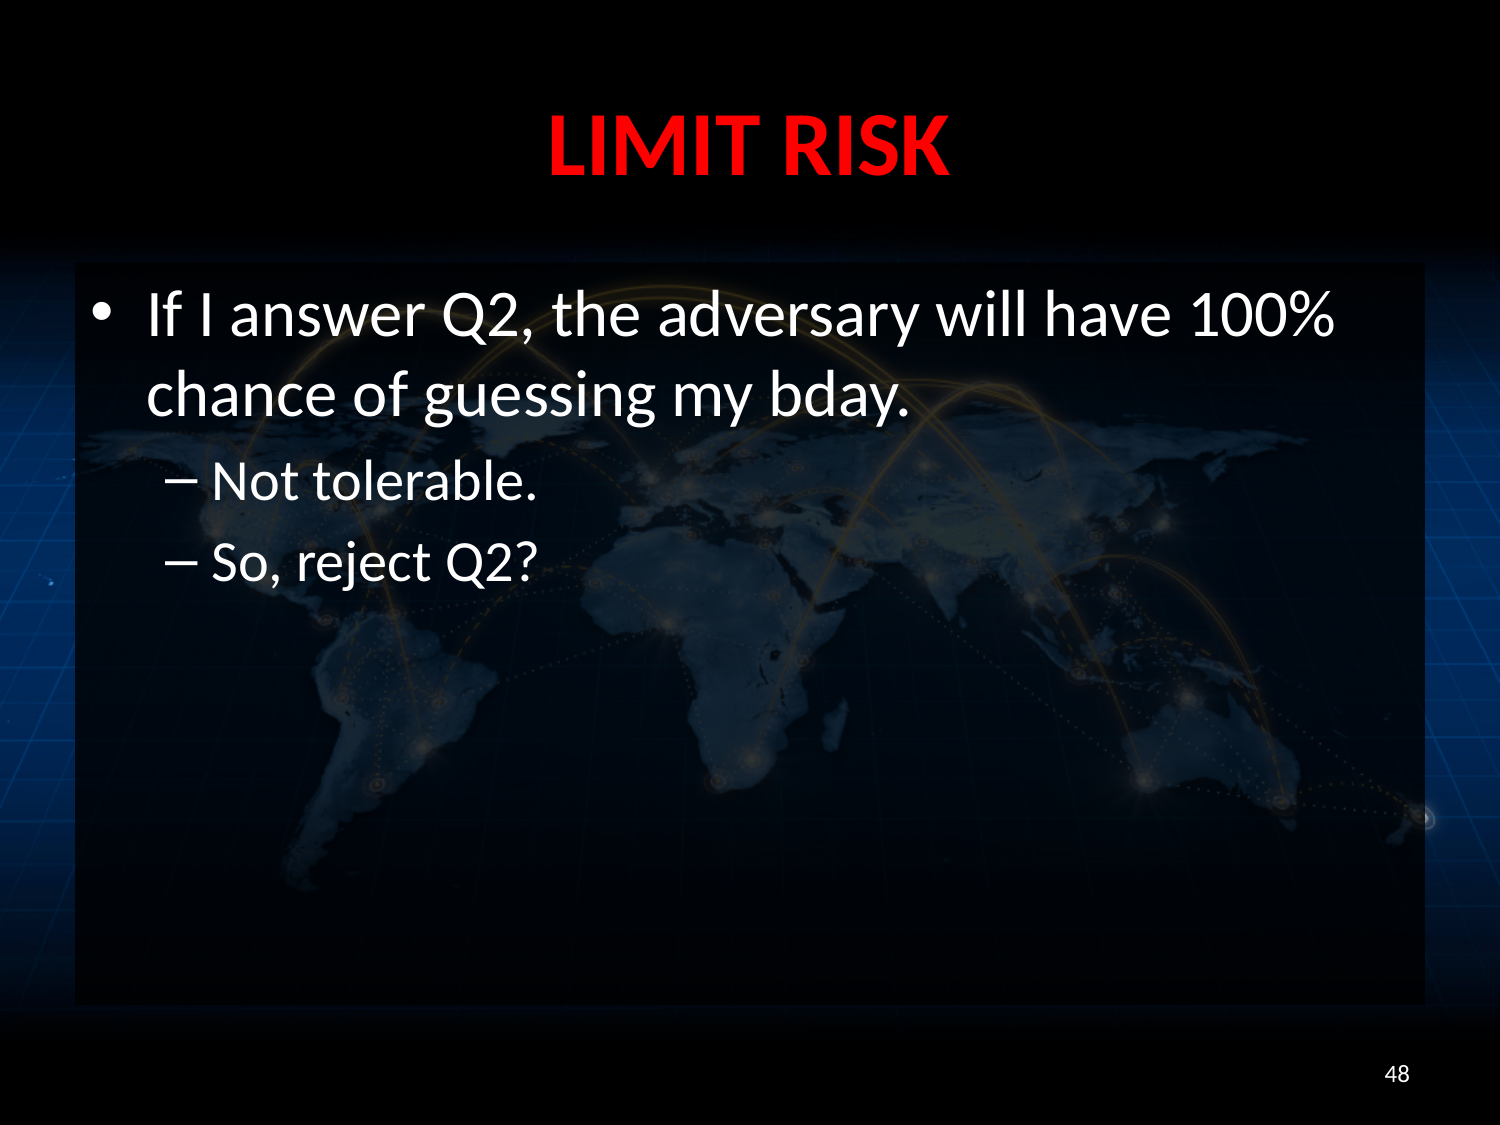

# Limit risk
If I answer Q2, the adversary will have 100% chance of guessing my bday.
Not tolerable.
So, reject Q2?
48